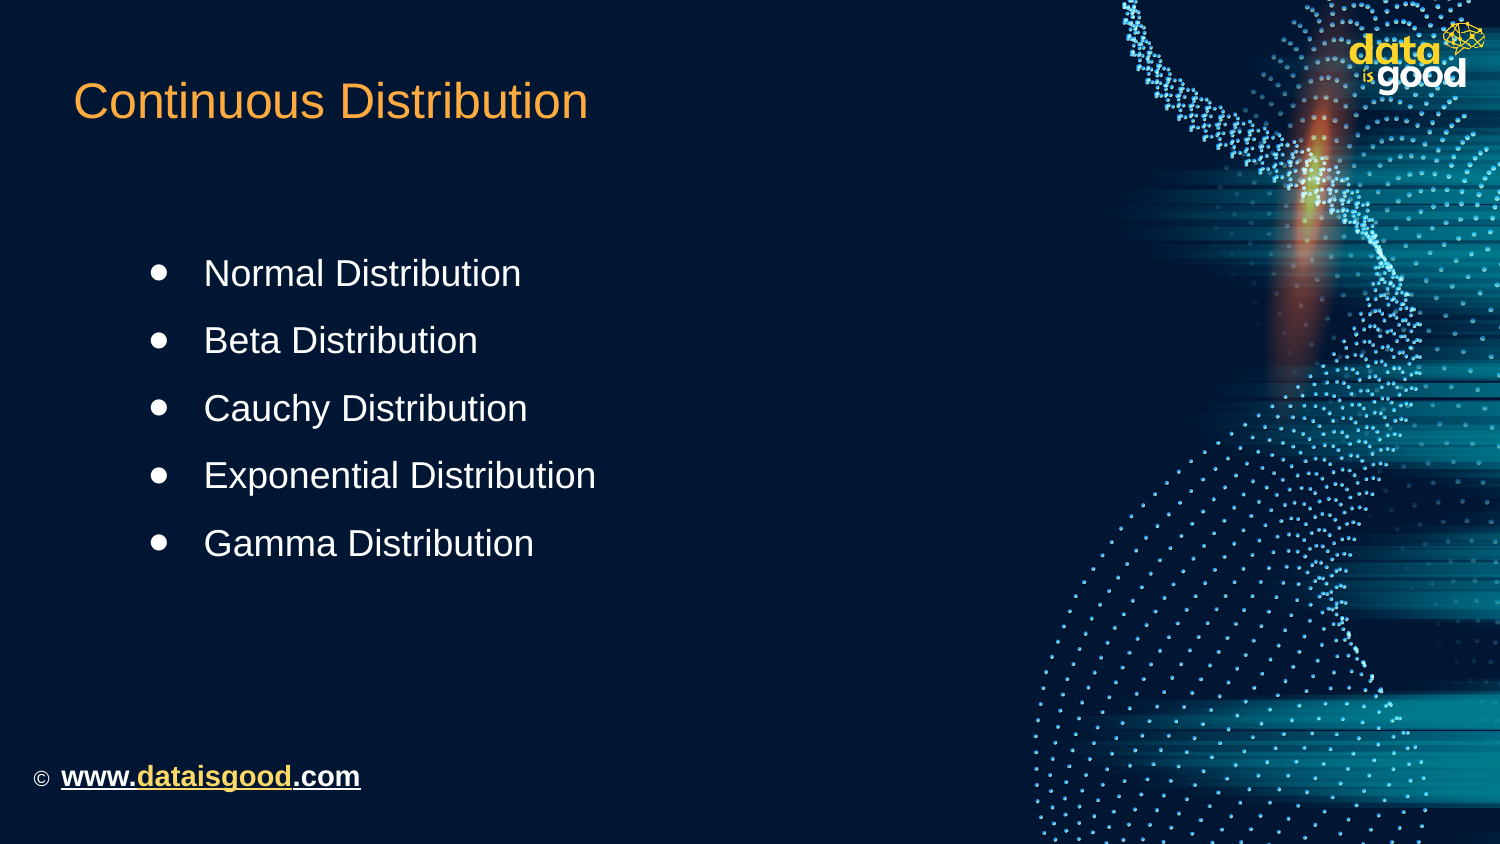

# Continuous Distribution
Normal Distribution
Beta Distribution
Cauchy Distribution
Exponential Distribution
Gamma Distribution